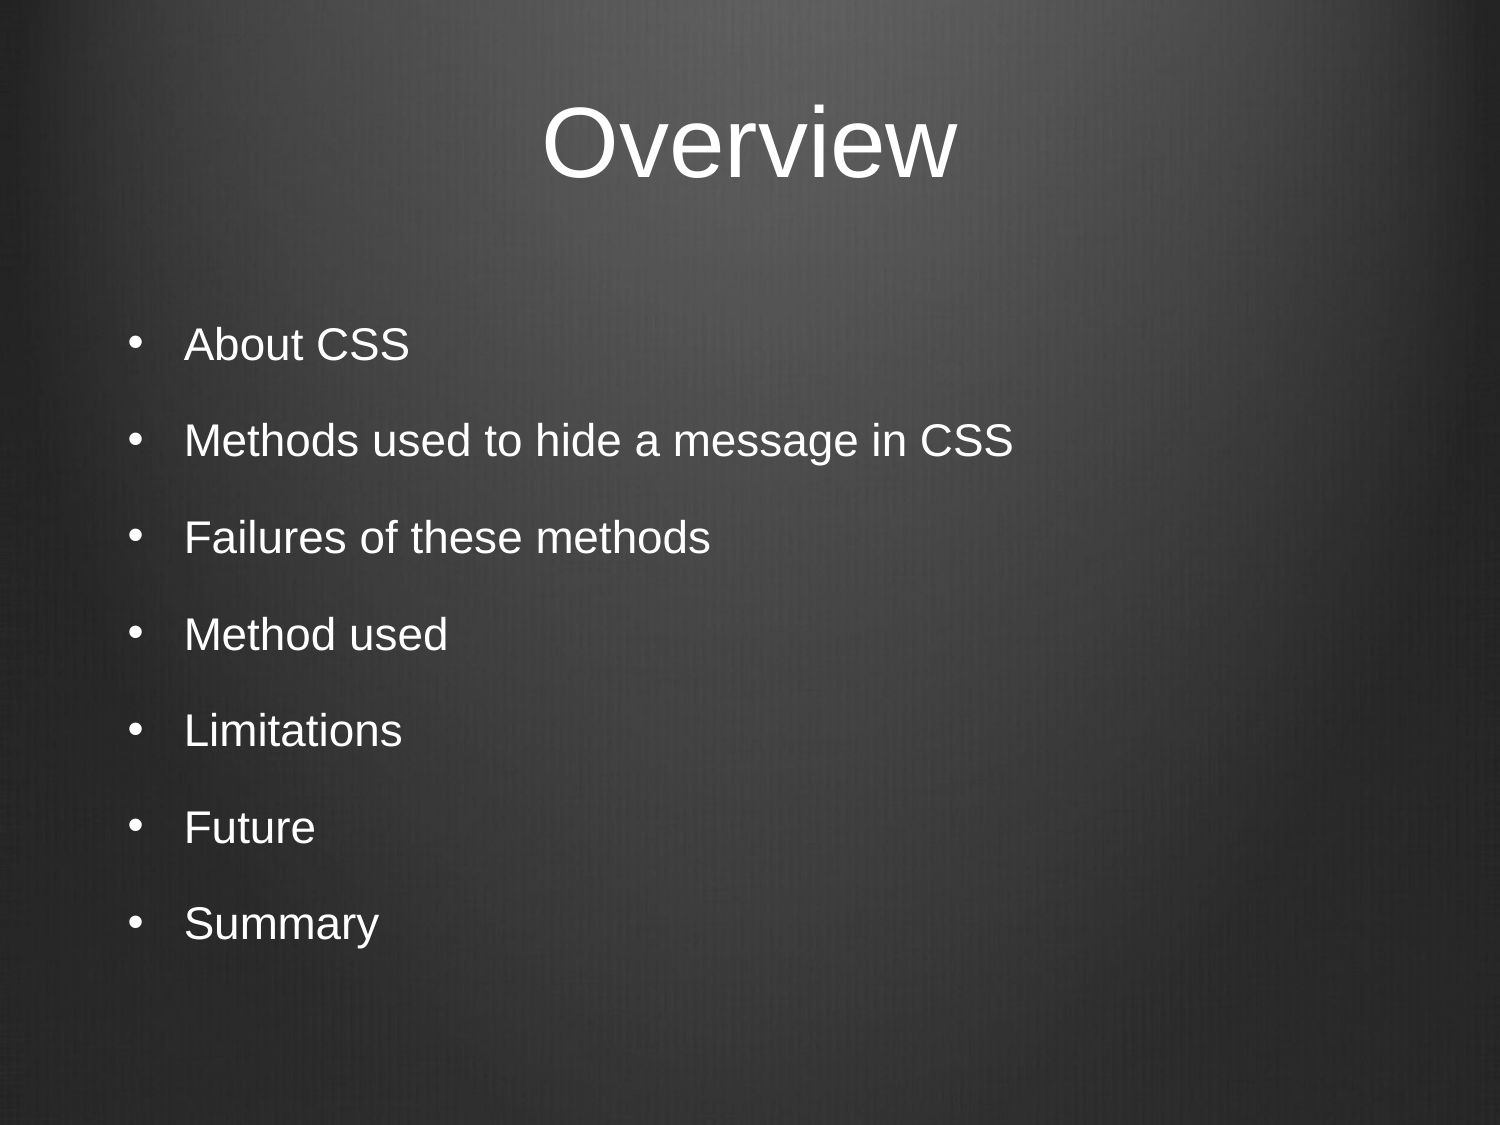

# Overview
About CSS
Methods used to hide a message in CSS
Failures of these methods
Method used
Limitations
Future
Summary